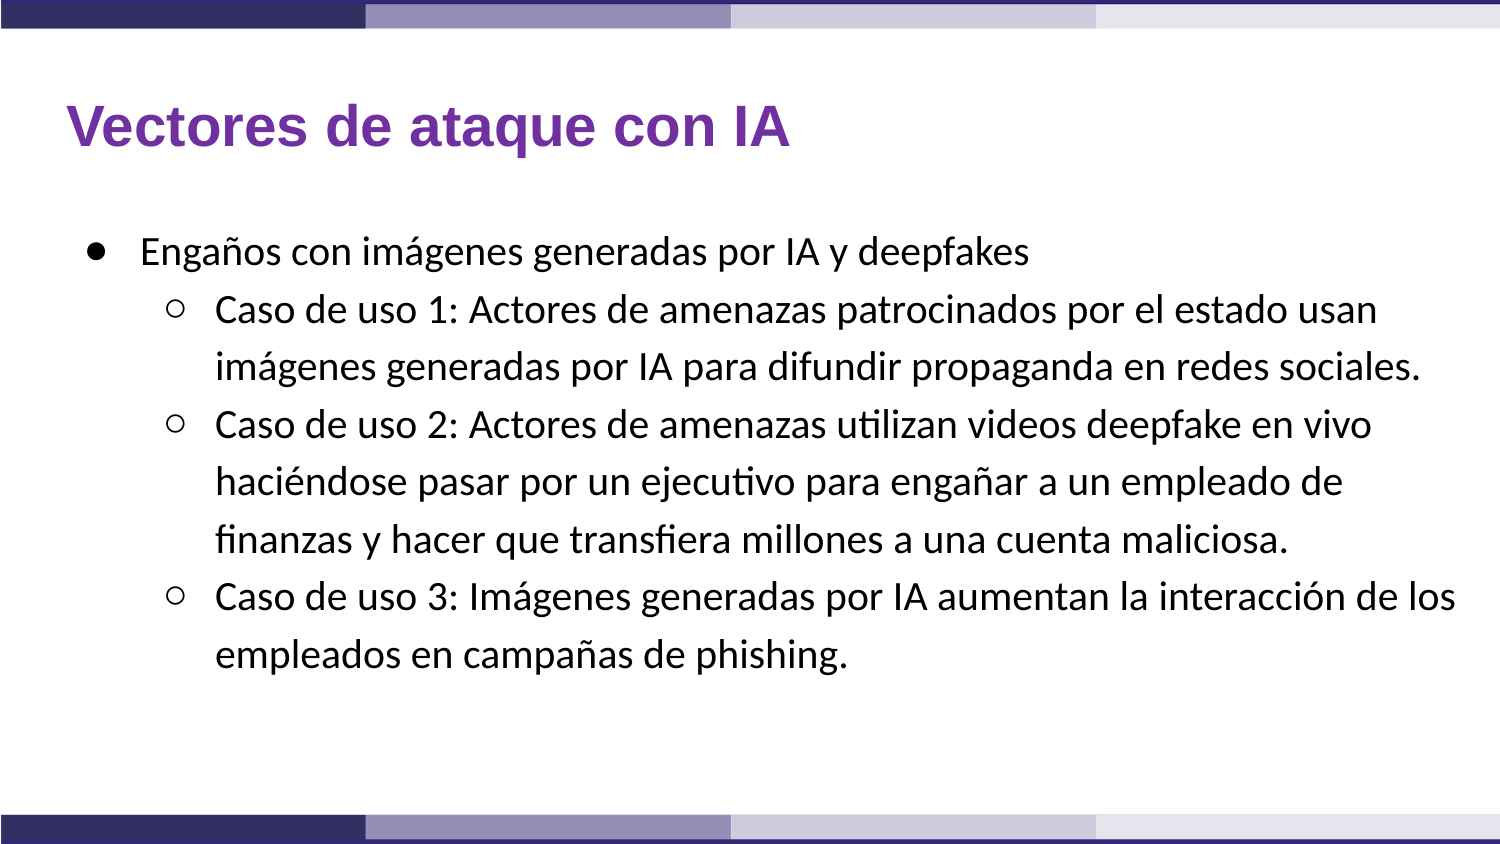

# Vectores de ataque con IA
Engaños con imágenes generadas por IA y deepfakes
Caso de uso 1: Actores de amenazas patrocinados por el estado usan imágenes generadas por IA para difundir propaganda en redes sociales.
Caso de uso 2: Actores de amenazas utilizan videos deepfake en vivo haciéndose pasar por un ejecutivo para engañar a un empleado de finanzas y hacer que transfiera millones a una cuenta maliciosa.
Caso de uso 3: Imágenes generadas por IA aumentan la interacción de los empleados en campañas de phishing.